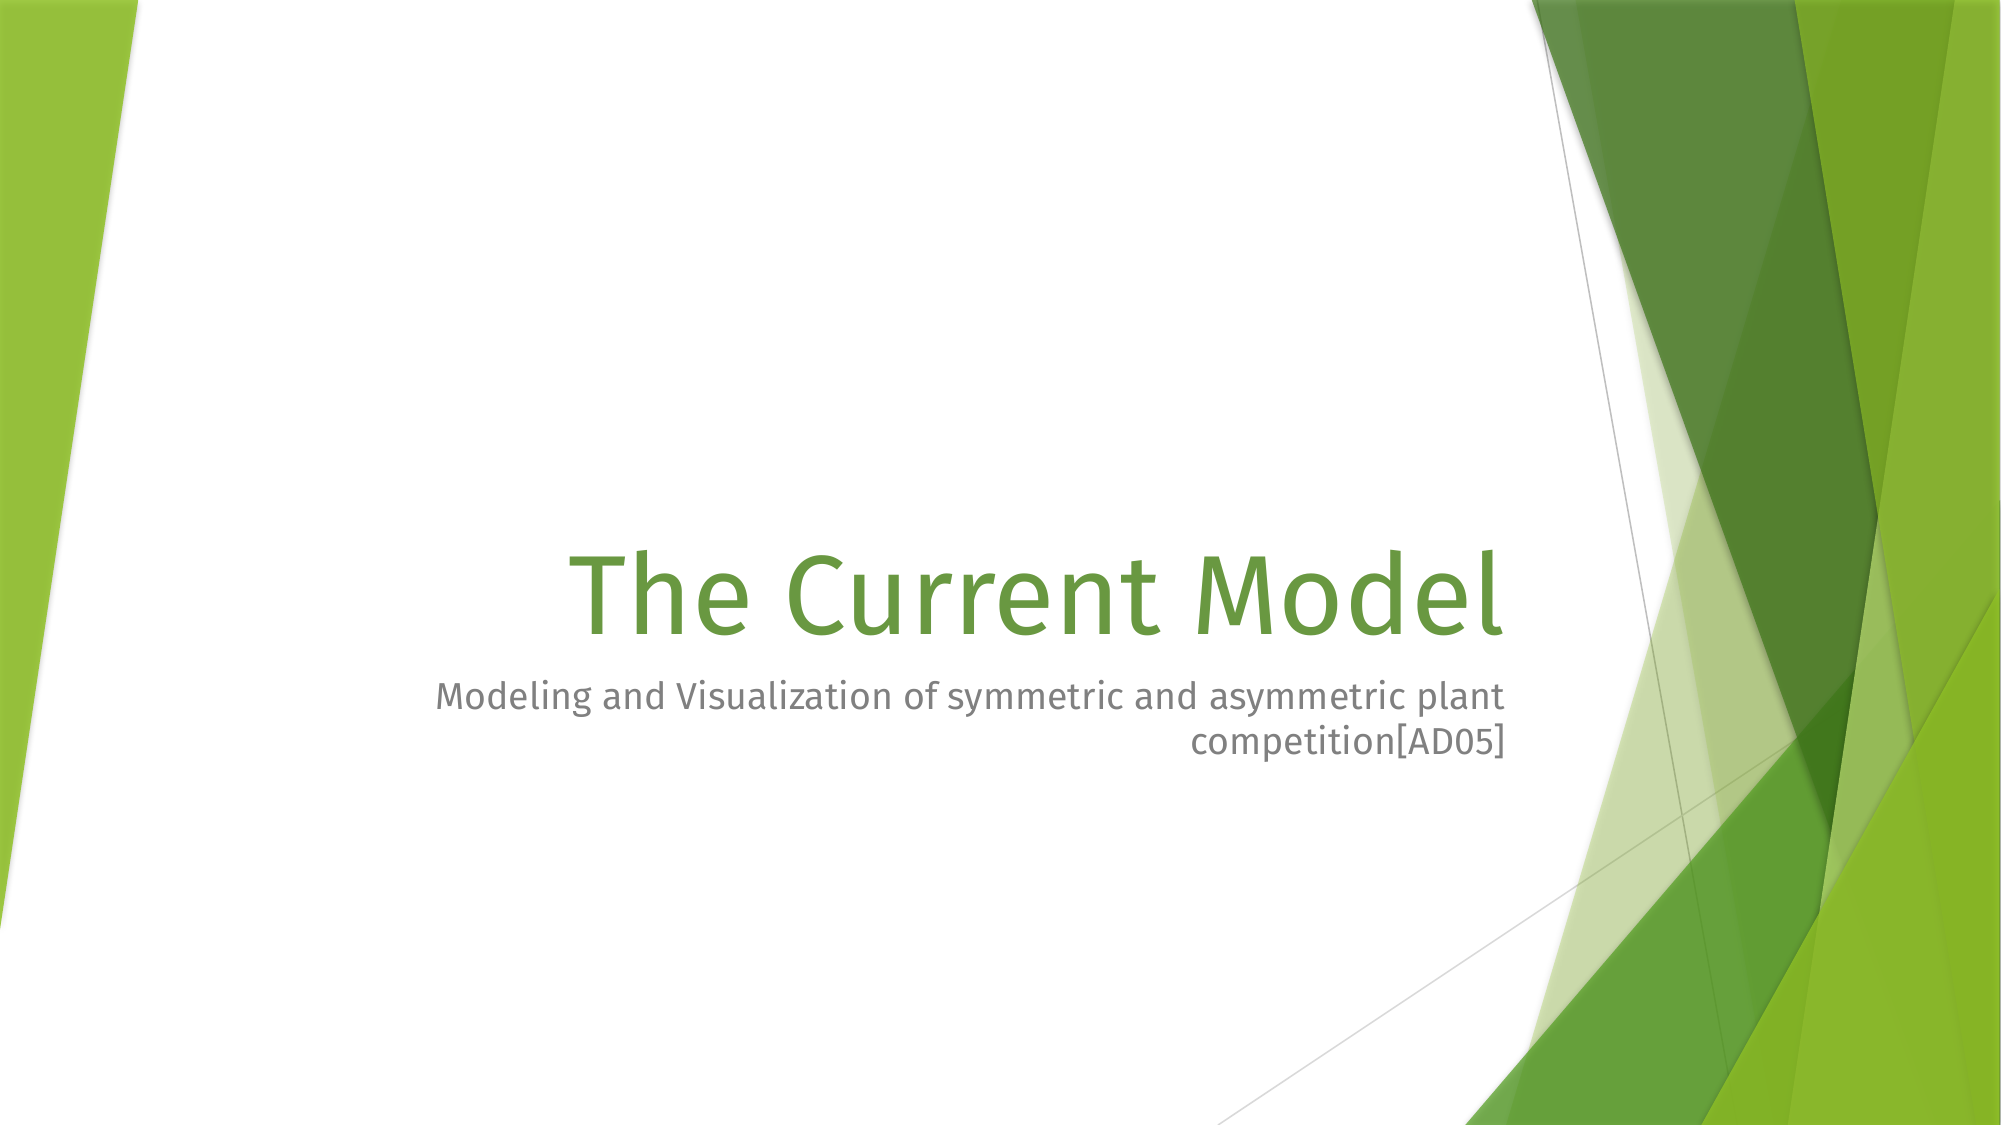

# The Current Model
Modeling and Visualization of symmetric and asymmetric plant competition[AD05]